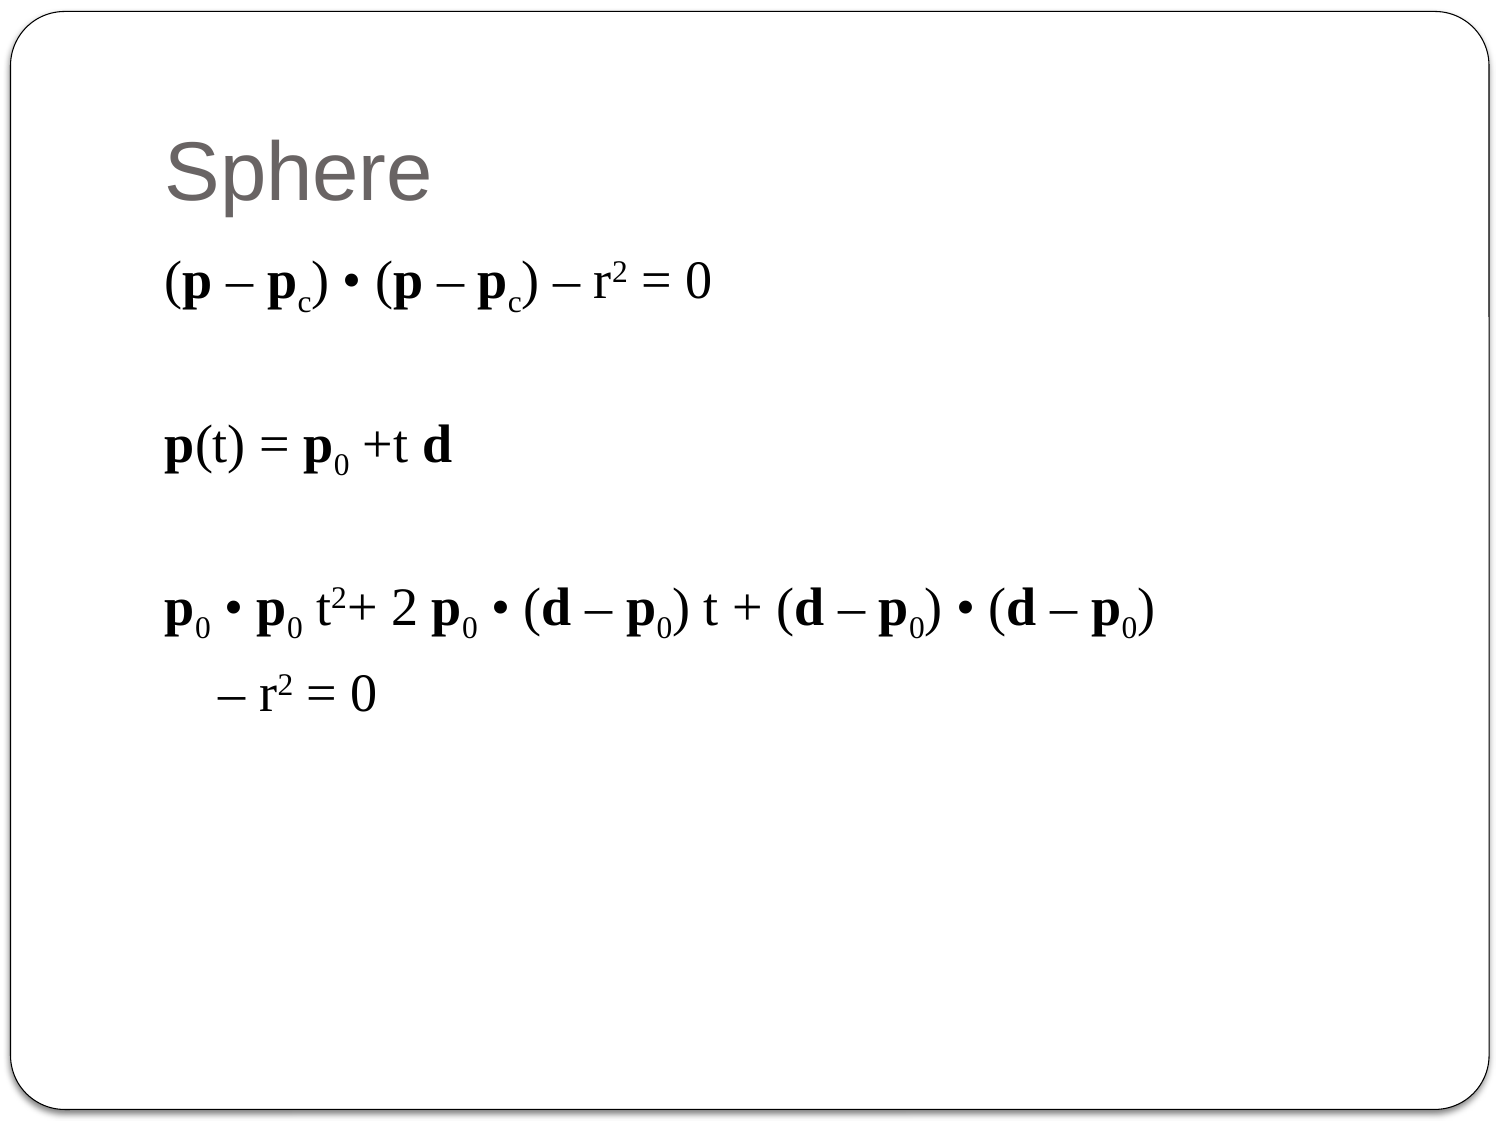

# Sphere
(p – pc) • (p – pc) – r2 = 0

p(t) = p0 +t d

p0 • p0 t2+ 2 p0 • (d – p0) t + (d – p0) • (d – p0)
    – r2 = 0